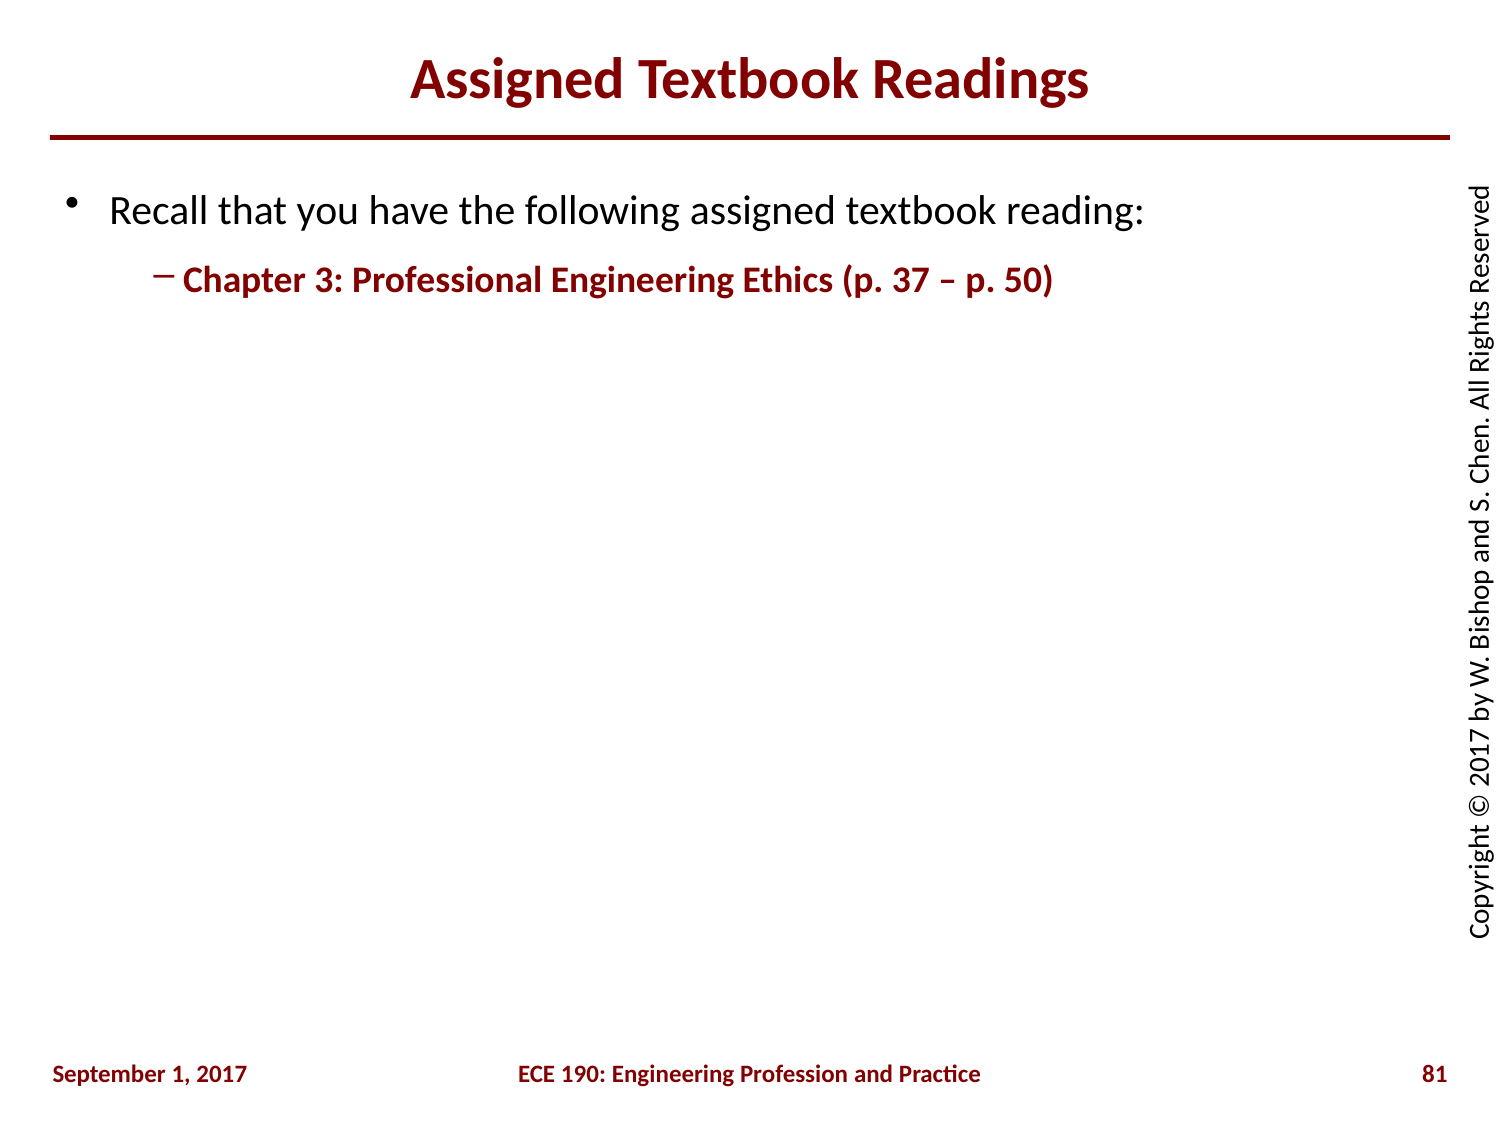

# Assigned Textbook Readings
Recall that you have the following assigned textbook reading:
Chapter 3: Professional Engineering Ethics (p. 37 – p. 50)
September 1, 2017
ECE 190: Engineering Profession and Practice
81